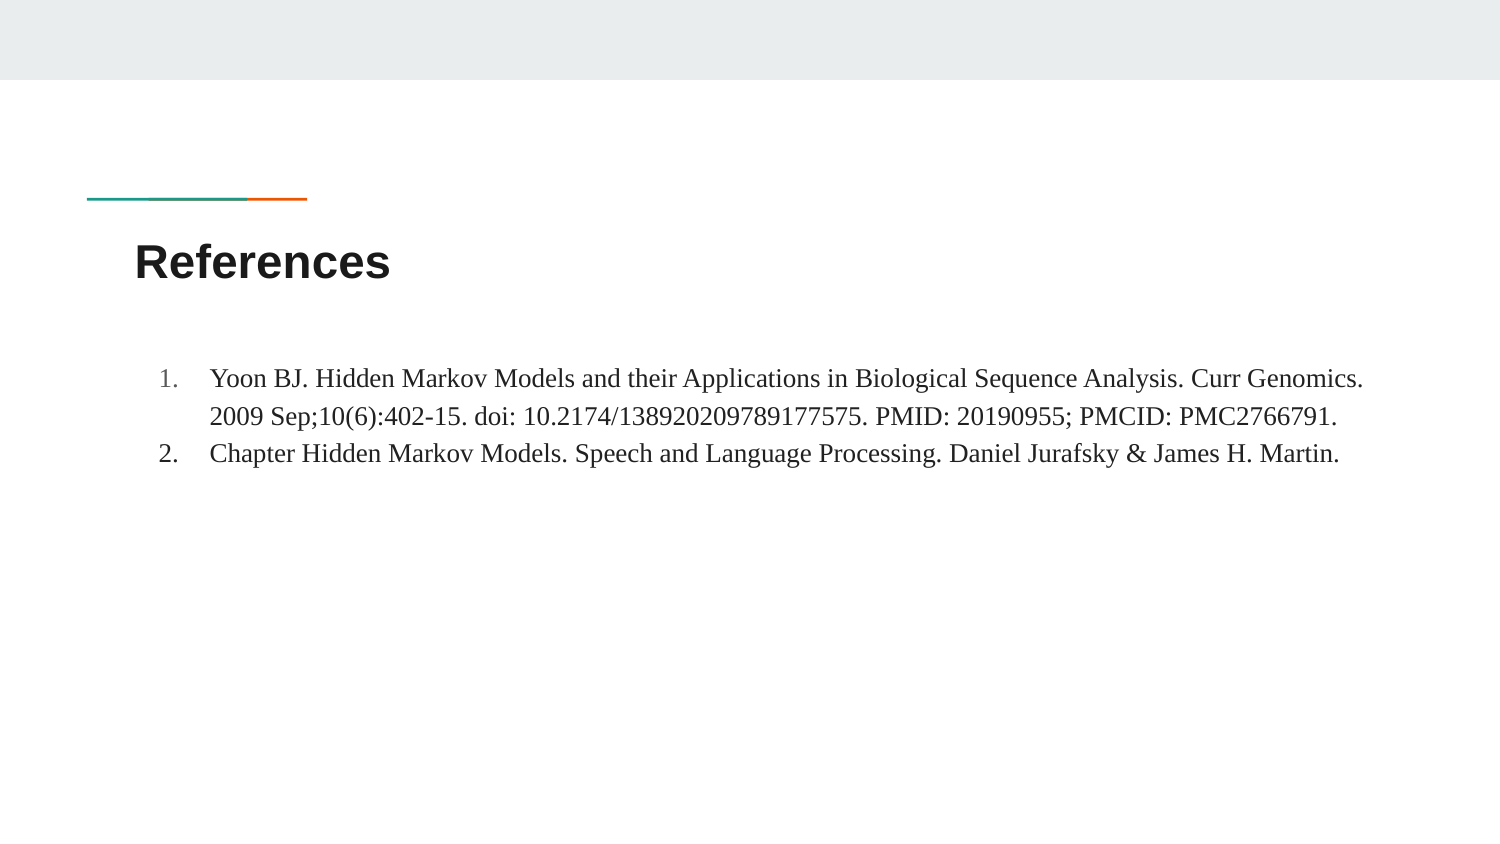

# References
Yoon BJ. Hidden Markov Models and their Applications in Biological Sequence Analysis. Curr Genomics. 2009 Sep;10(6):402-15. doi: 10.2174/138920209789177575. PMID: 20190955; PMCID: PMC2766791.
Chapter Hidden Markov Models. Speech and Language Processing. Daniel Jurafsky & James H. Martin.